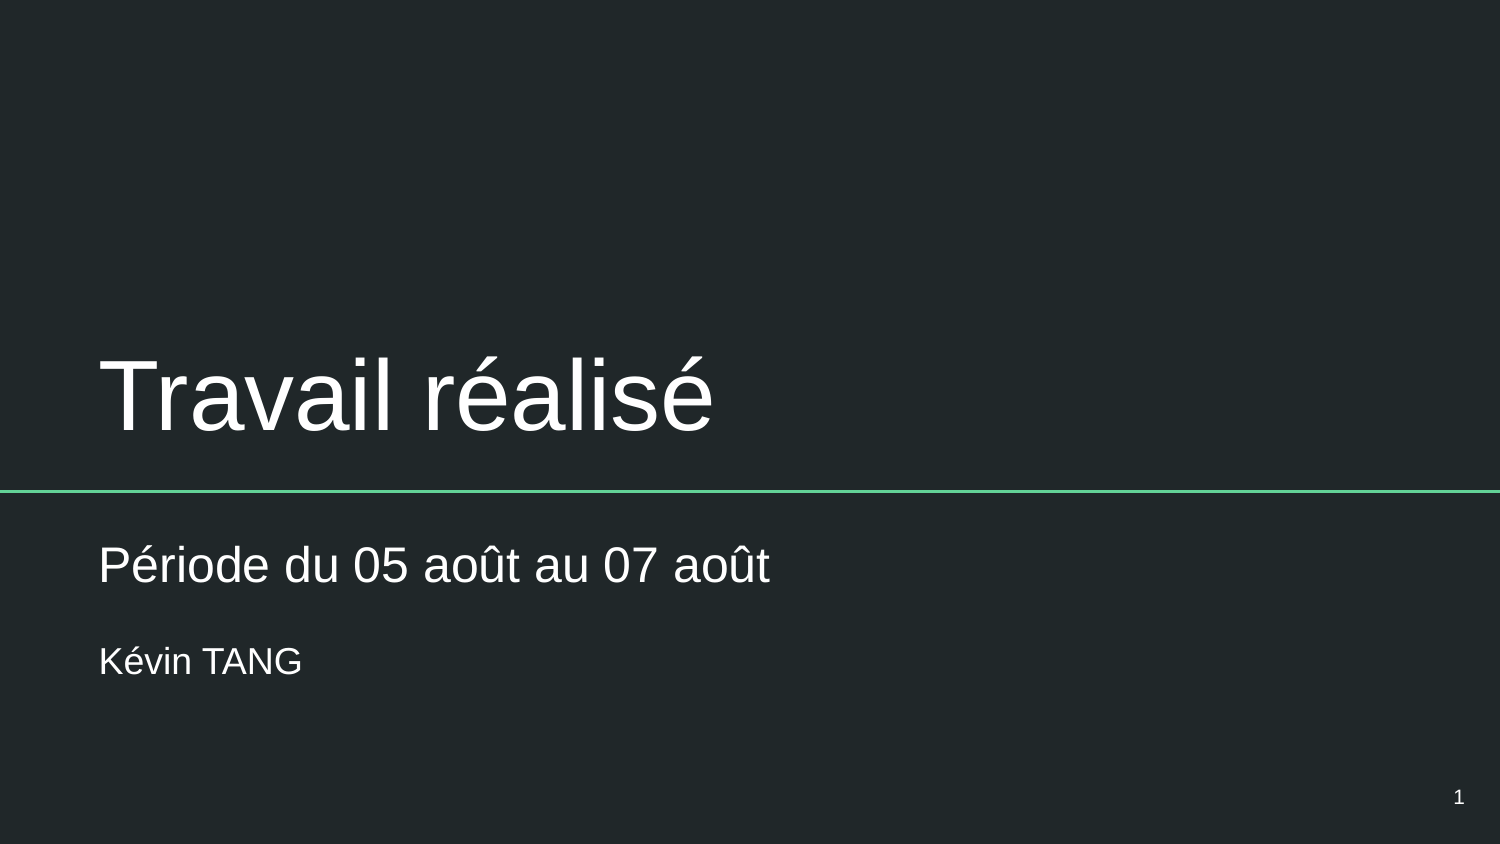

# Travail réalisé
Période du 05 août au 07 août
Kévin TANG
1